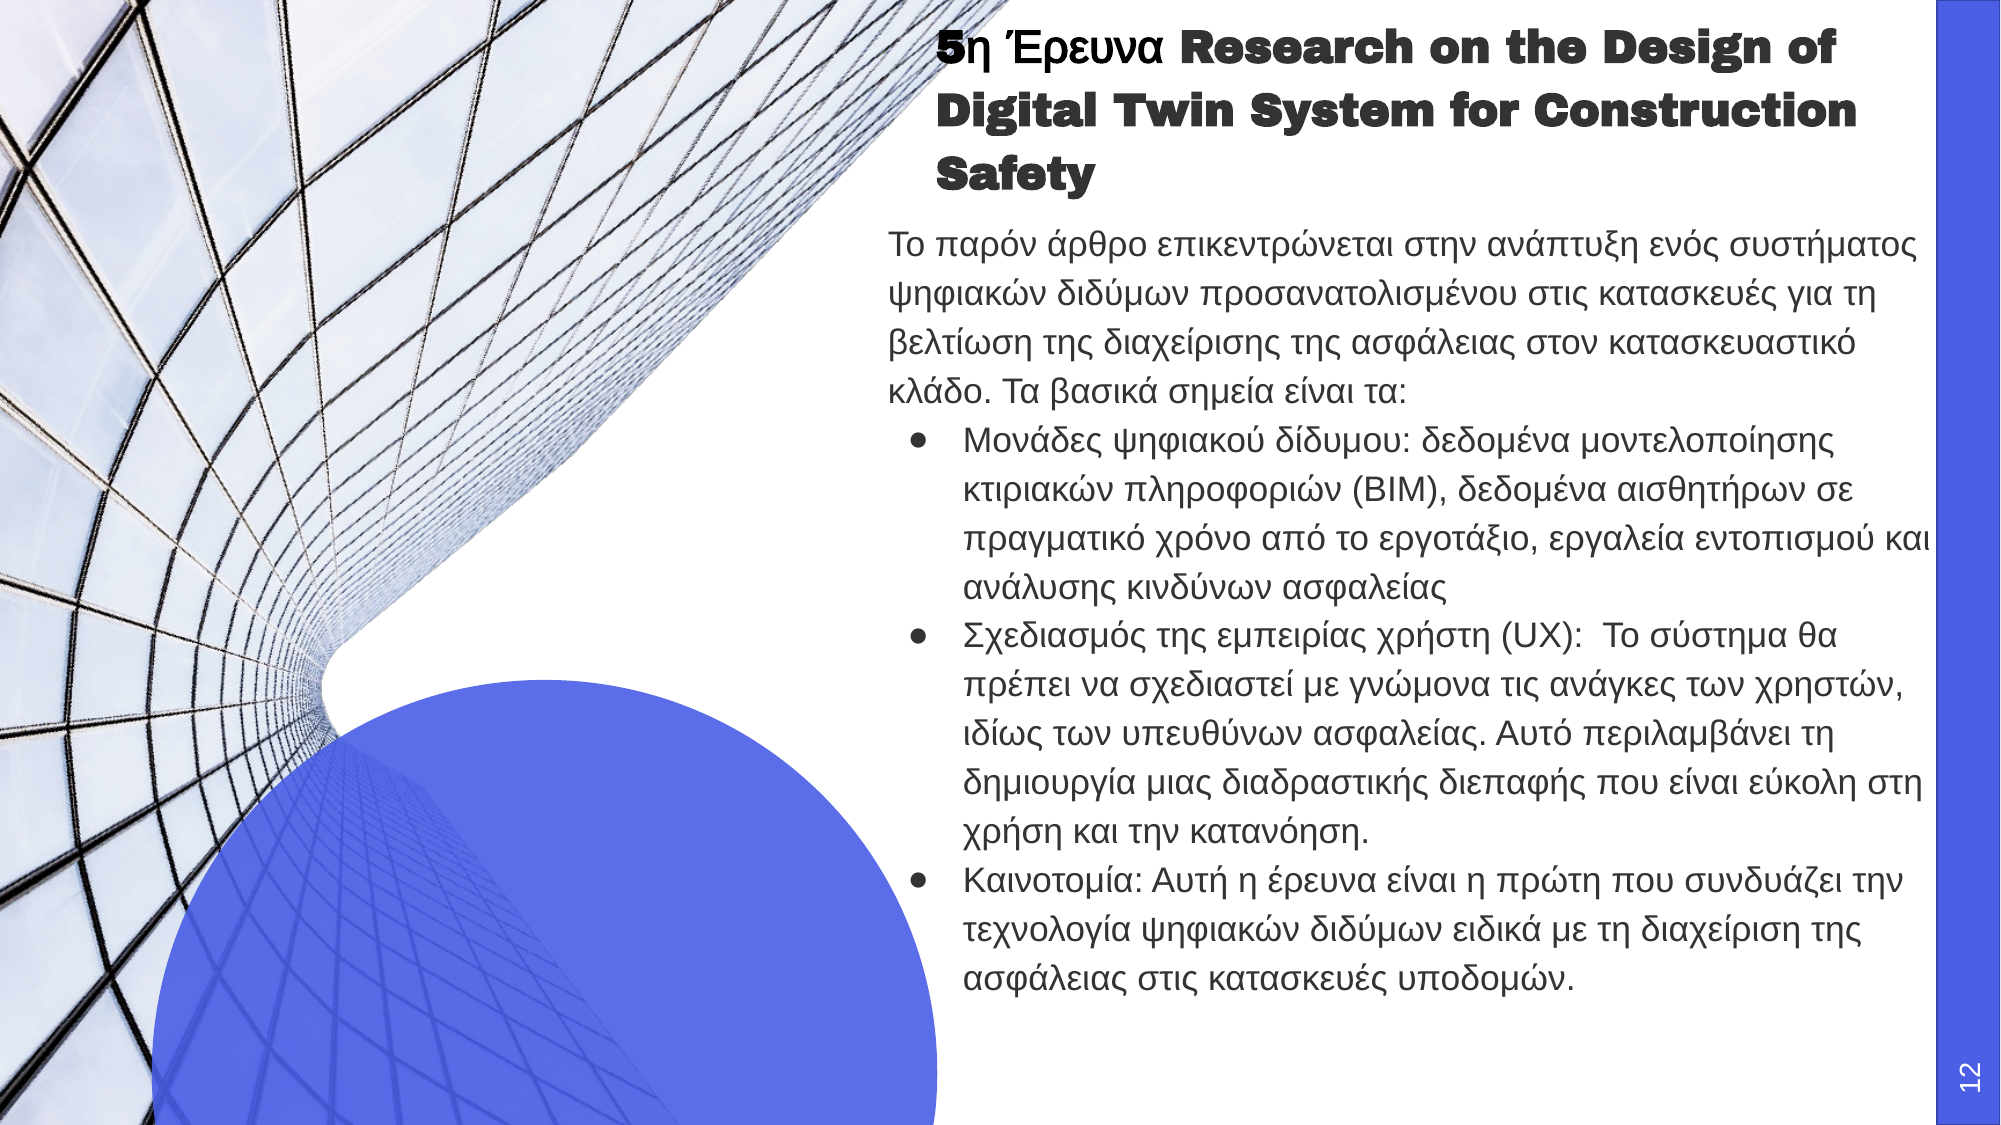

# 5η Έρευνα Research on the Design of Digital Twin System for Construction Safety
Το παρόν άρθρο επικεντρώνεται στην ανάπτυξη ενός συστήματος ψηφιακών διδύμων προσανατολισμένου στις κατασκευές για τη βελτίωση της διαχείρισης της ασφάλειας στον κατασκευαστικό κλάδο. Τα βασικά σημεία είναι τα:
Μονάδες ψηφιακού δίδυμου: δεδομένα μοντελοποίησης κτιριακών πληροφοριών (BIM), δεδομένα αισθητήρων σε πραγματικό χρόνο από το εργοτάξιο, εργαλεία εντοπισμού και ανάλυσης κινδύνων ασφαλείας
Σχεδιασμός της εμπειρίας χρήστη (UX):  Το σύστημα θα πρέπει να σχεδιαστεί με γνώμονα τις ανάγκες των χρηστών, ιδίως των υπευθύνων ασφαλείας. Αυτό περιλαμβάνει τη δημιουργία μιας διαδραστικής διεπαφής που είναι εύκολη στη χρήση και την κατανόηση.
Καινοτομία: Αυτή η έρευνα είναι η πρώτη που συνδυάζει την τεχνολογία ψηφιακών διδύμων ειδικά με τη διαχείριση της ασφάλειας στις κατασκευές υποδομών.

12